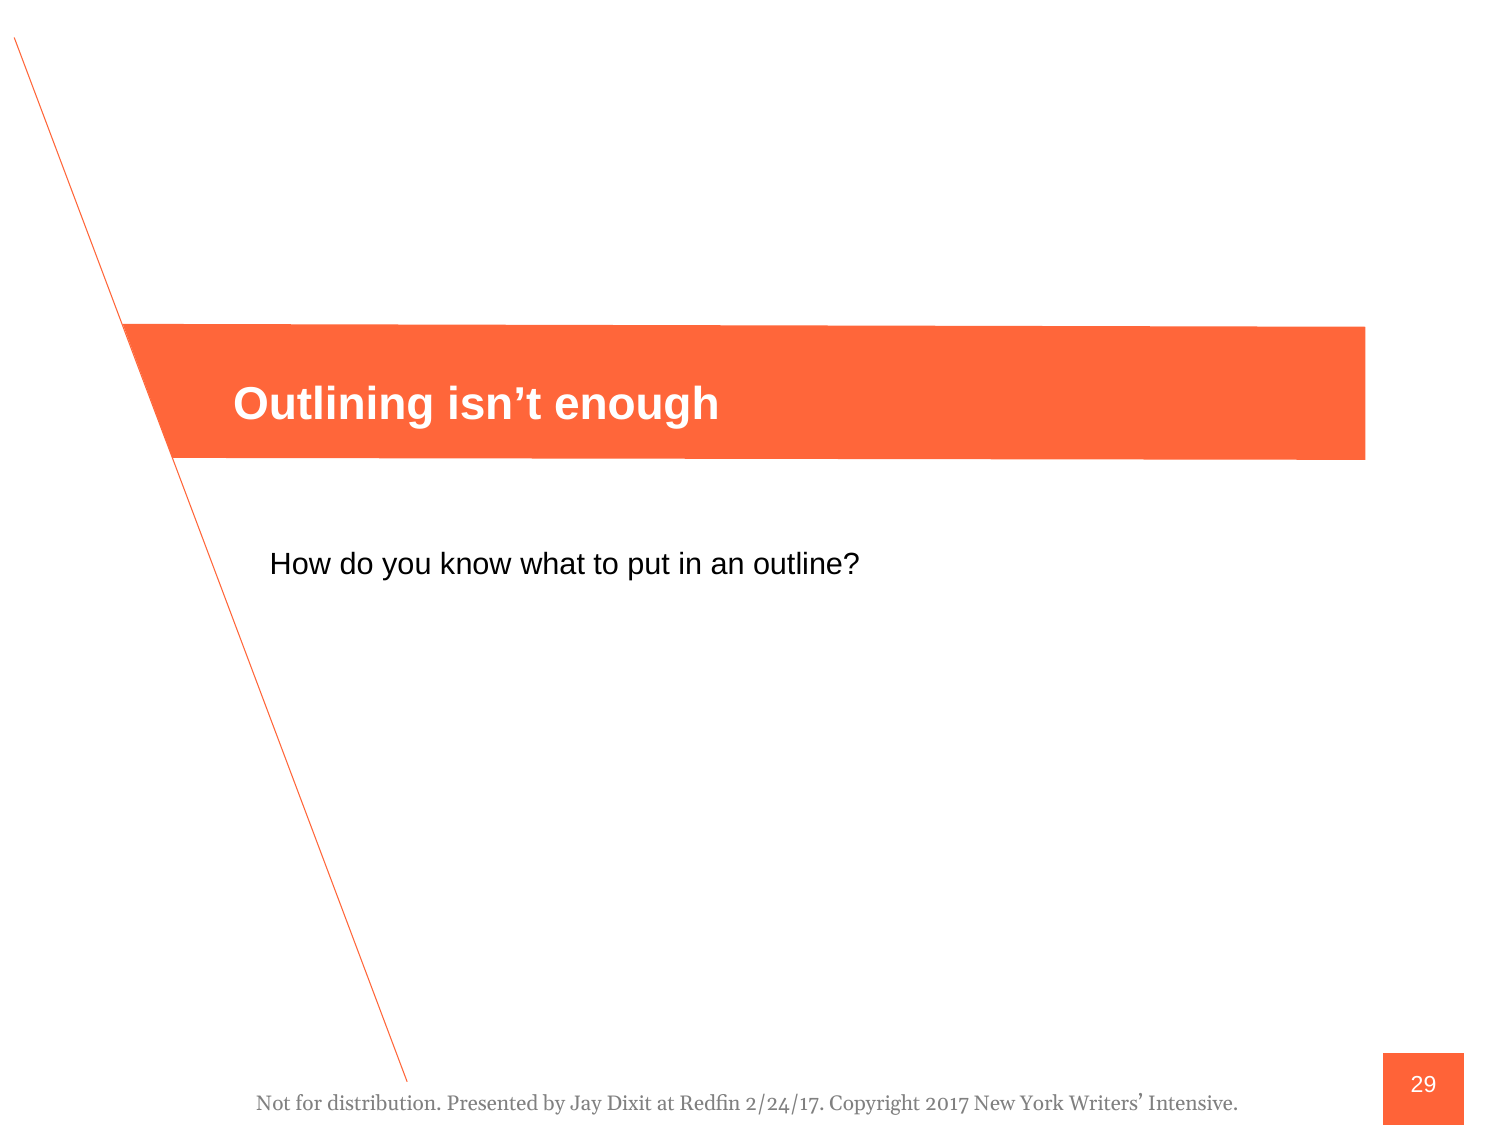

Outlining isn’t enough

How do you know what to put in an outline?